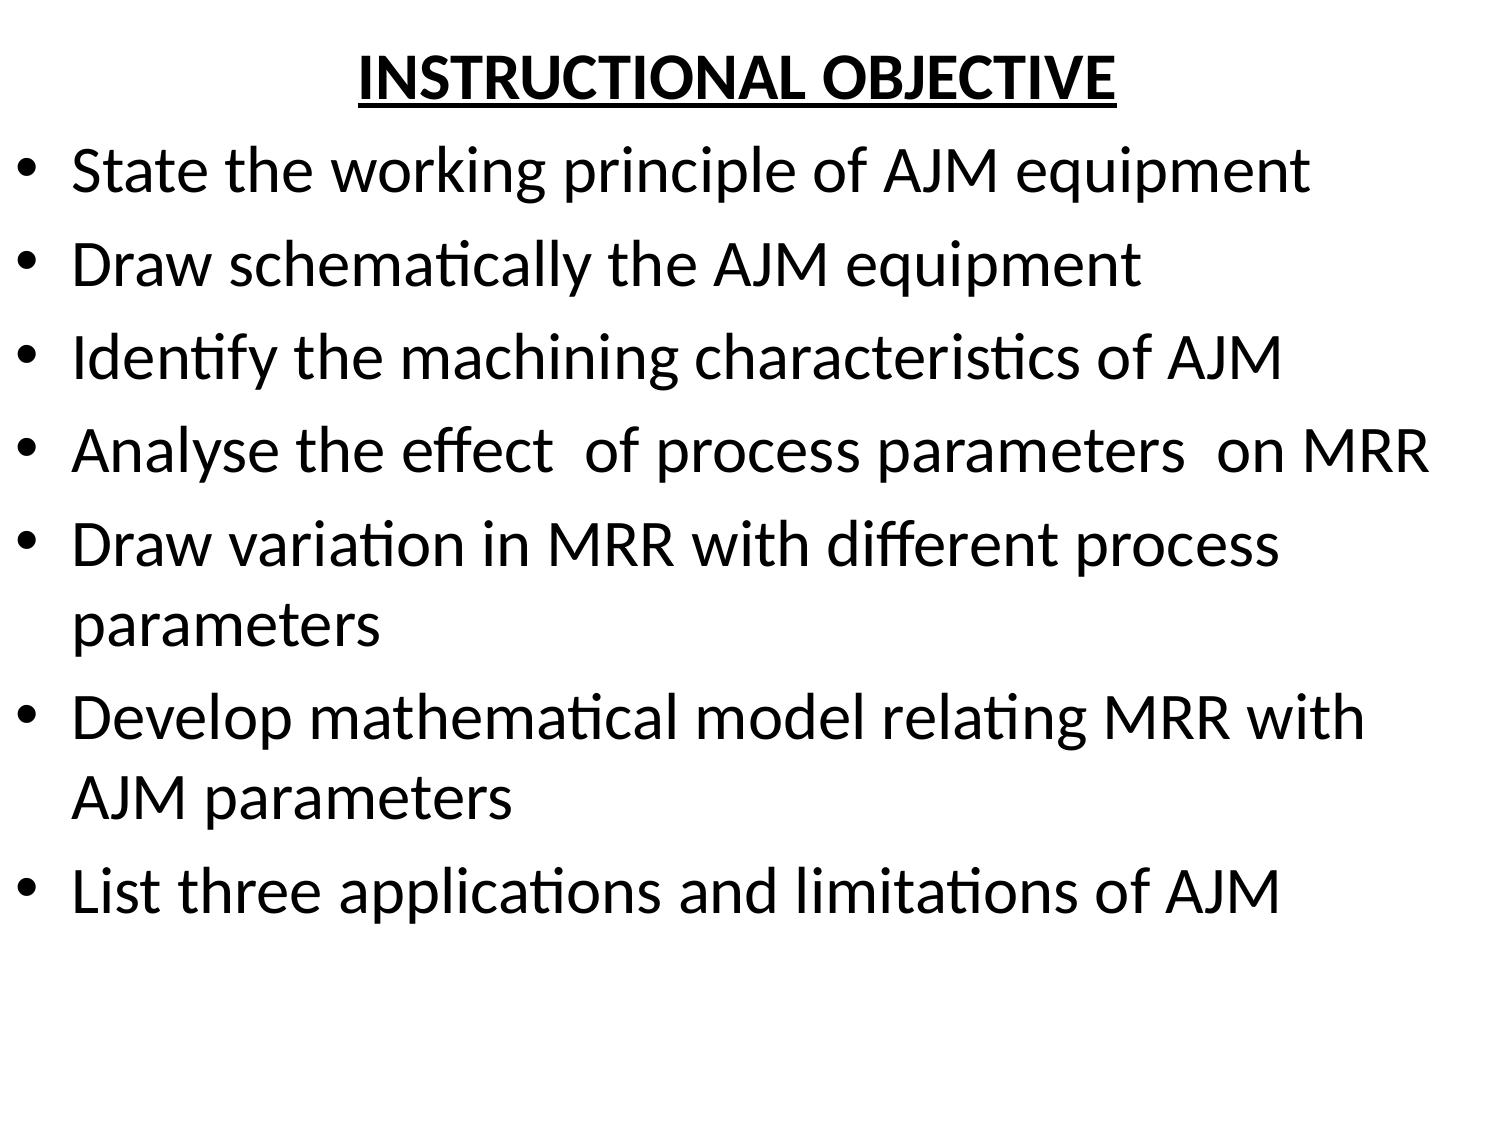

INSTRUCTIONAL OBJECTIVE
State the working principle of AJM equipment
Draw schematically the AJM equipment
Identify the machining characteristics of AJM
Analyse the effect  of process parameters  on MRR
Draw variation in MRR with different process parameters
Develop mathematical model relating MRR with AJM parameters
List three applications and limitations of AJM